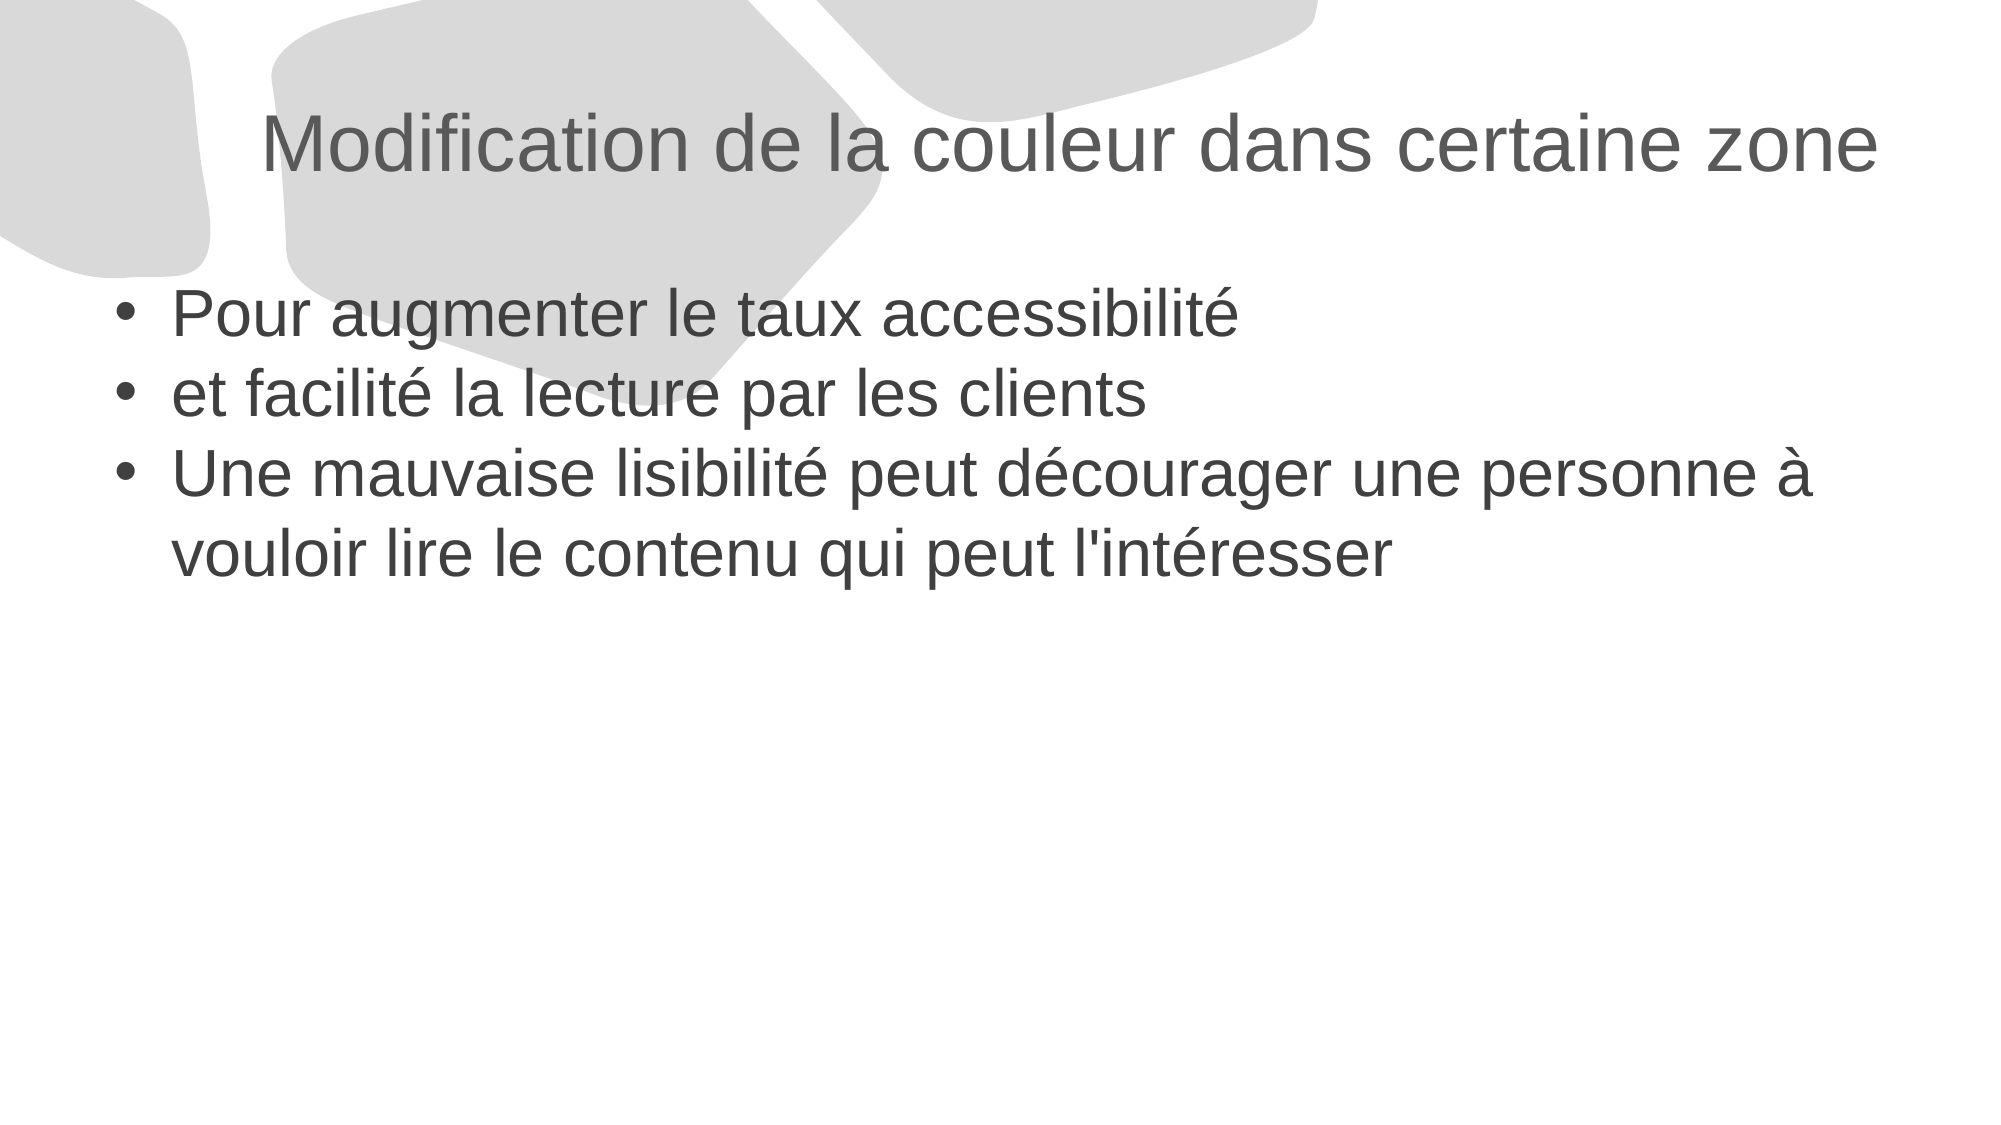

# Modification de la couleur dans certaine zone
Pour augmenter le taux accessibilité
et facilité la lecture par les clients
Une mauvaise lisibilité peut décourager une personne à vouloir lire le contenu qui peut l'intéresser